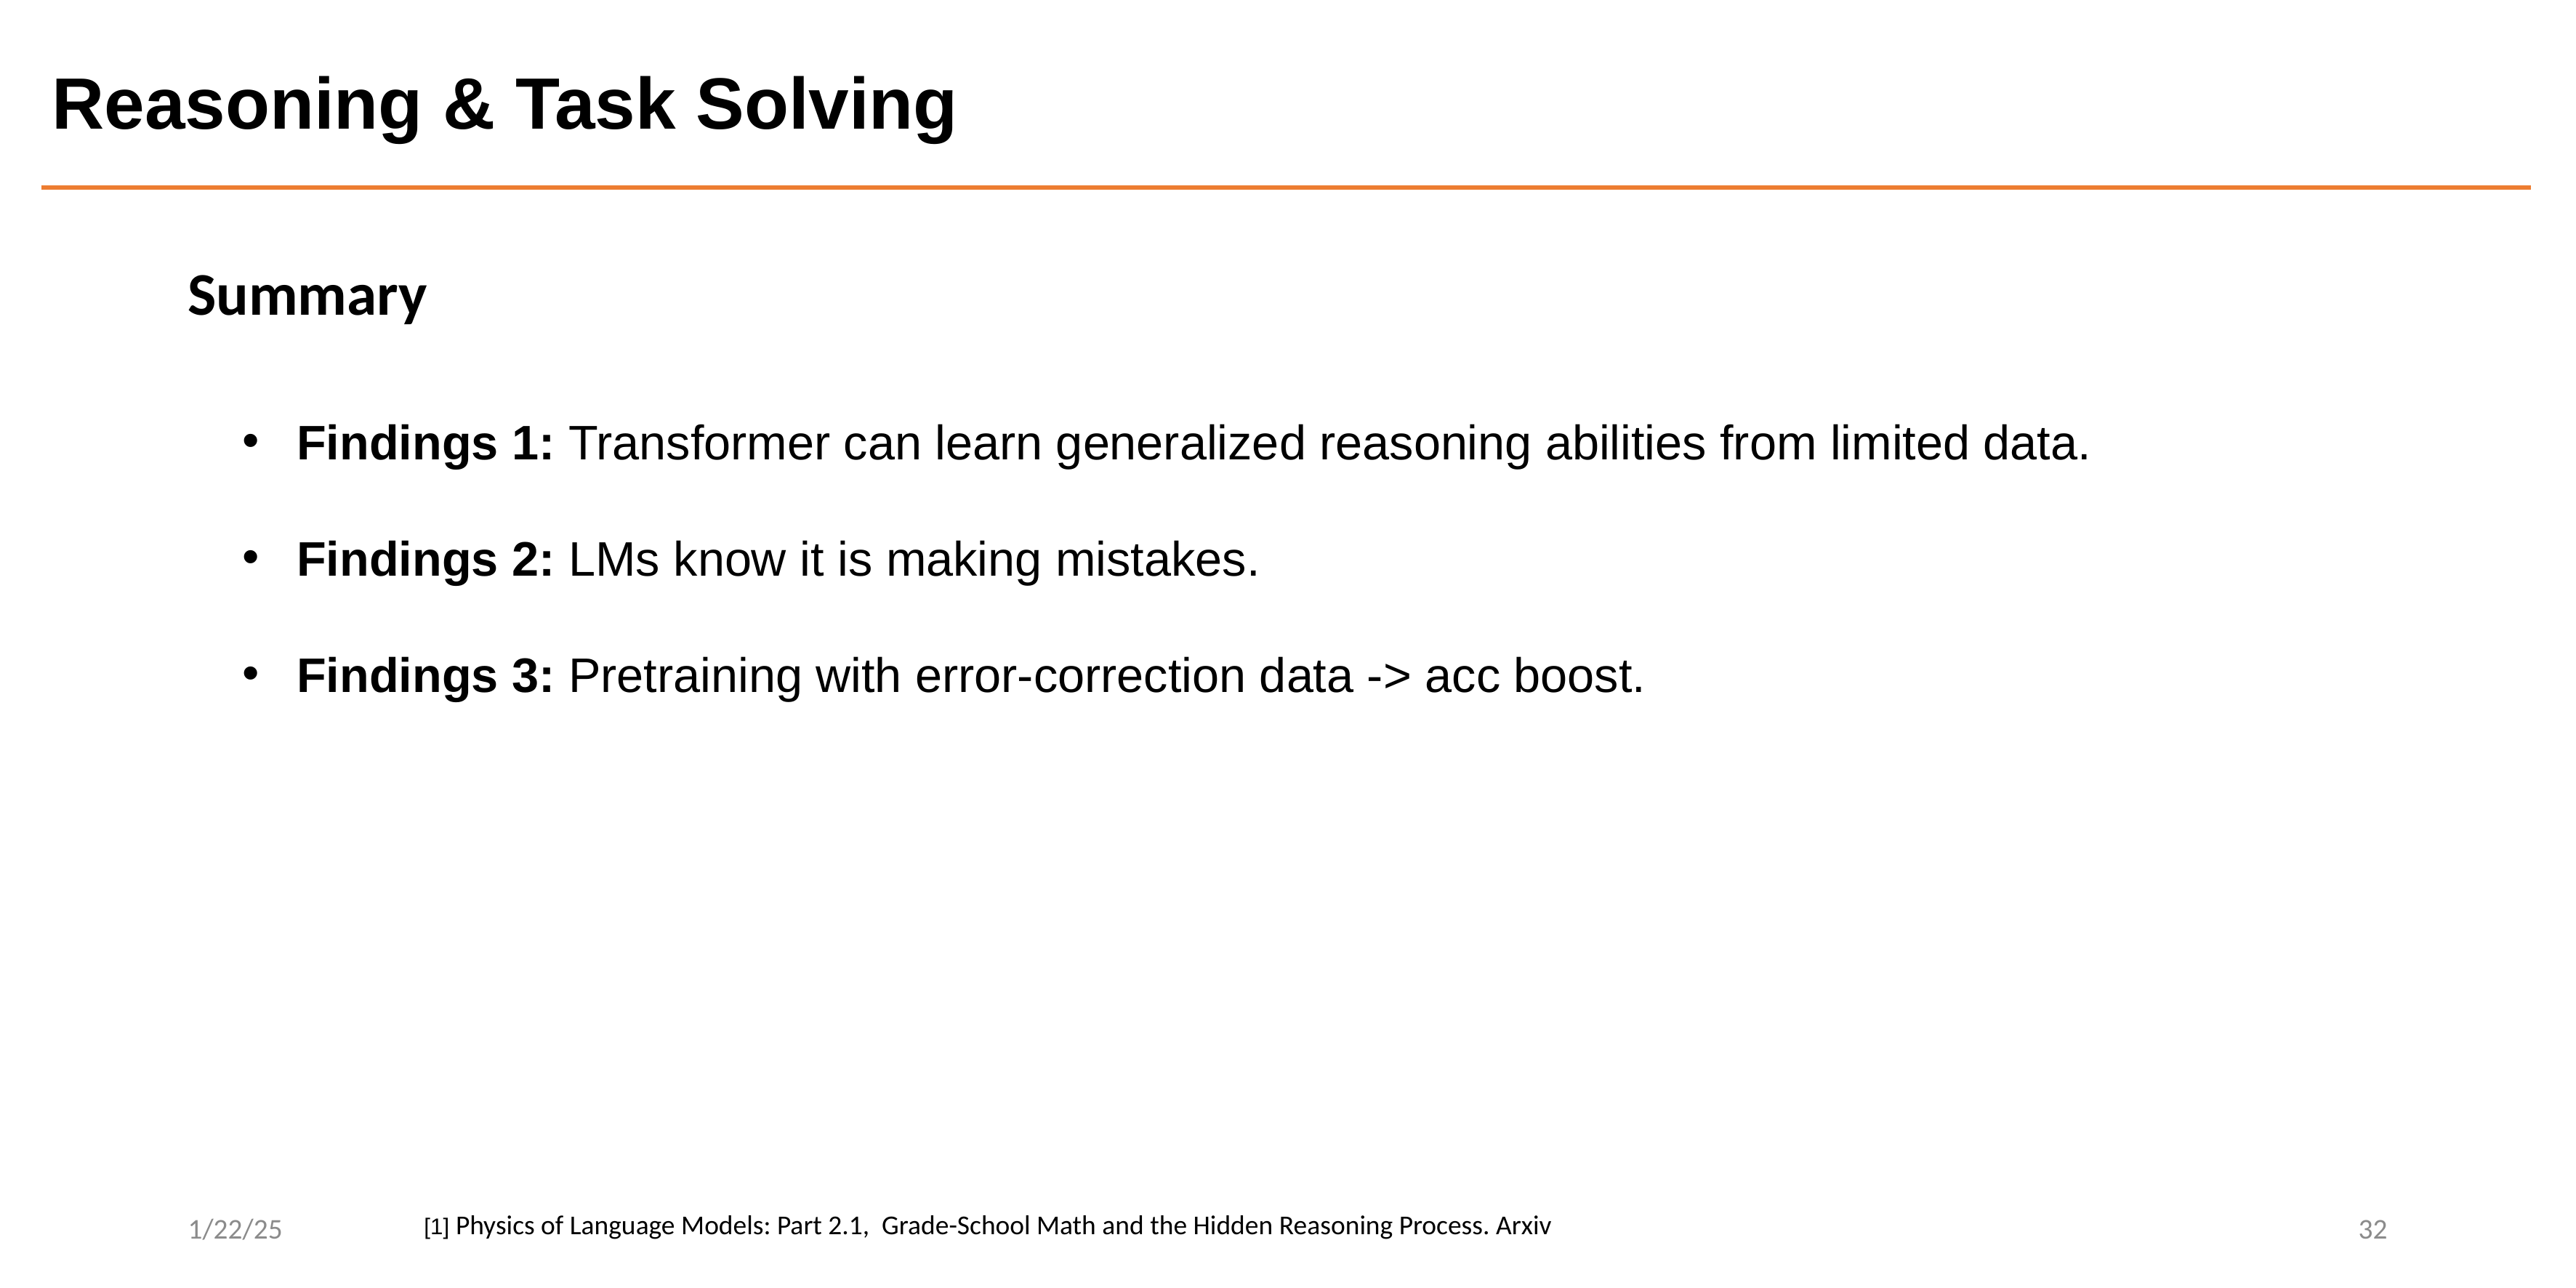

Reasoning & Task Solving
Summary

Findings 1: Transformer can learn generalized reasoning abilities from limited data.

Findings 2: LMs know it is making mistakes.

Findings 3: Pretraining with error-correction data -> acc boost.

1/22/25
32
[1] Physics of Language Models: Part 2.1,  Grade-School Math and the Hidden Reasoning Process. Arxiv